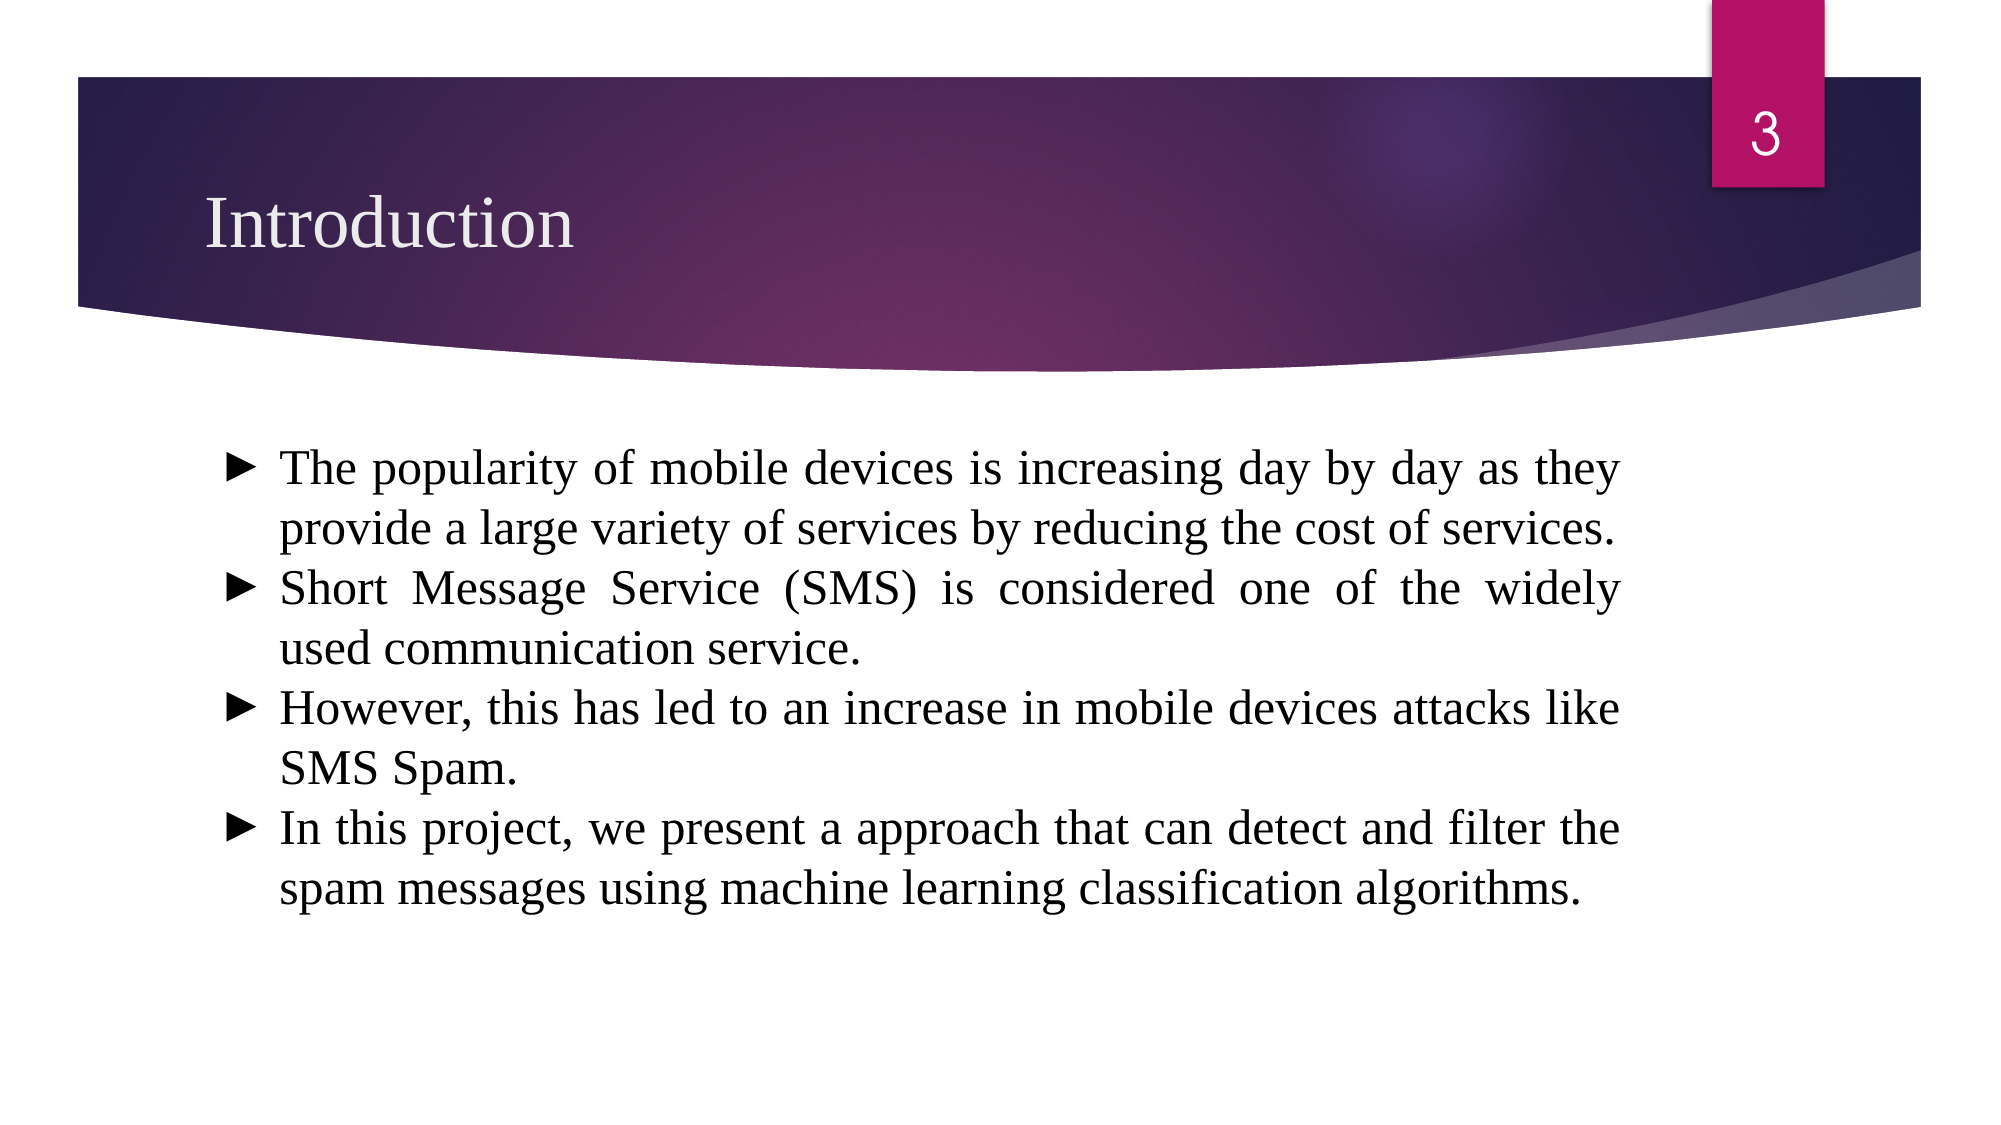

3
# Introduction
The popularity of mobile devices is increasing day by day as they provide a large variety of services by reducing the cost of services.
Short Message Service (SMS) is considered one of the widely used communication service.
However, this has led to an increase in mobile devices attacks like SMS Spam.
In this project, we present a approach that can detect and filter the spam messages using machine learning classification algorithms.